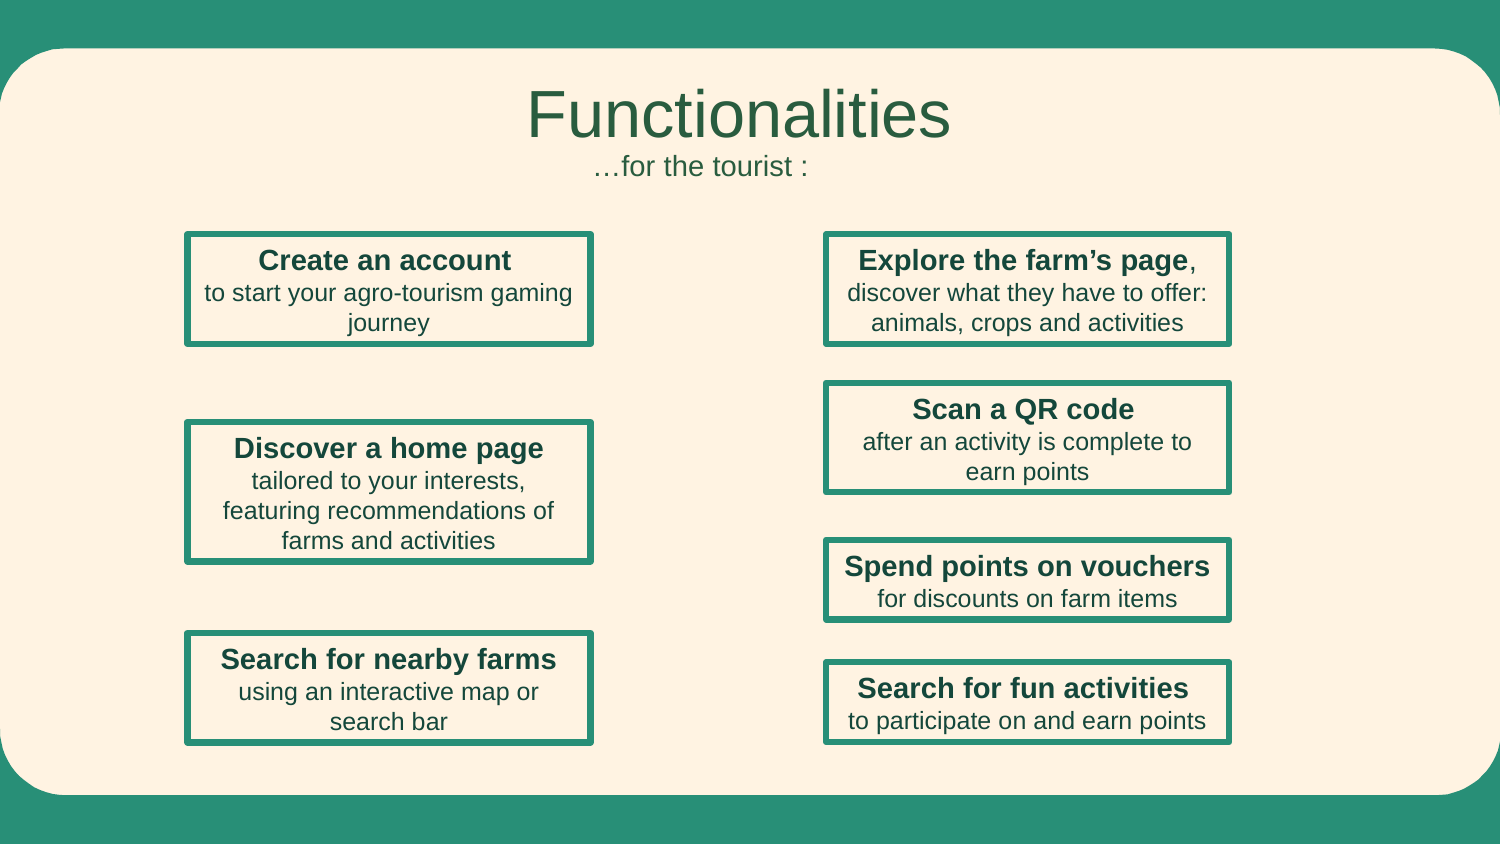

Functionalities
…for the tourist :
Create an account
to start your agro-tourism gaming journey
Explore the farm’s page, discover what they have to offer: animals, crops and activities
Scan a QR code
after an activity is complete to earn points
Discover a home page tailored to your interests, featuring recommendations of farms and activities
Spend points on vouchers for discounts on farm items
Search for nearby farms using an interactive map or search bar
Search for fun activities
to participate on and earn points